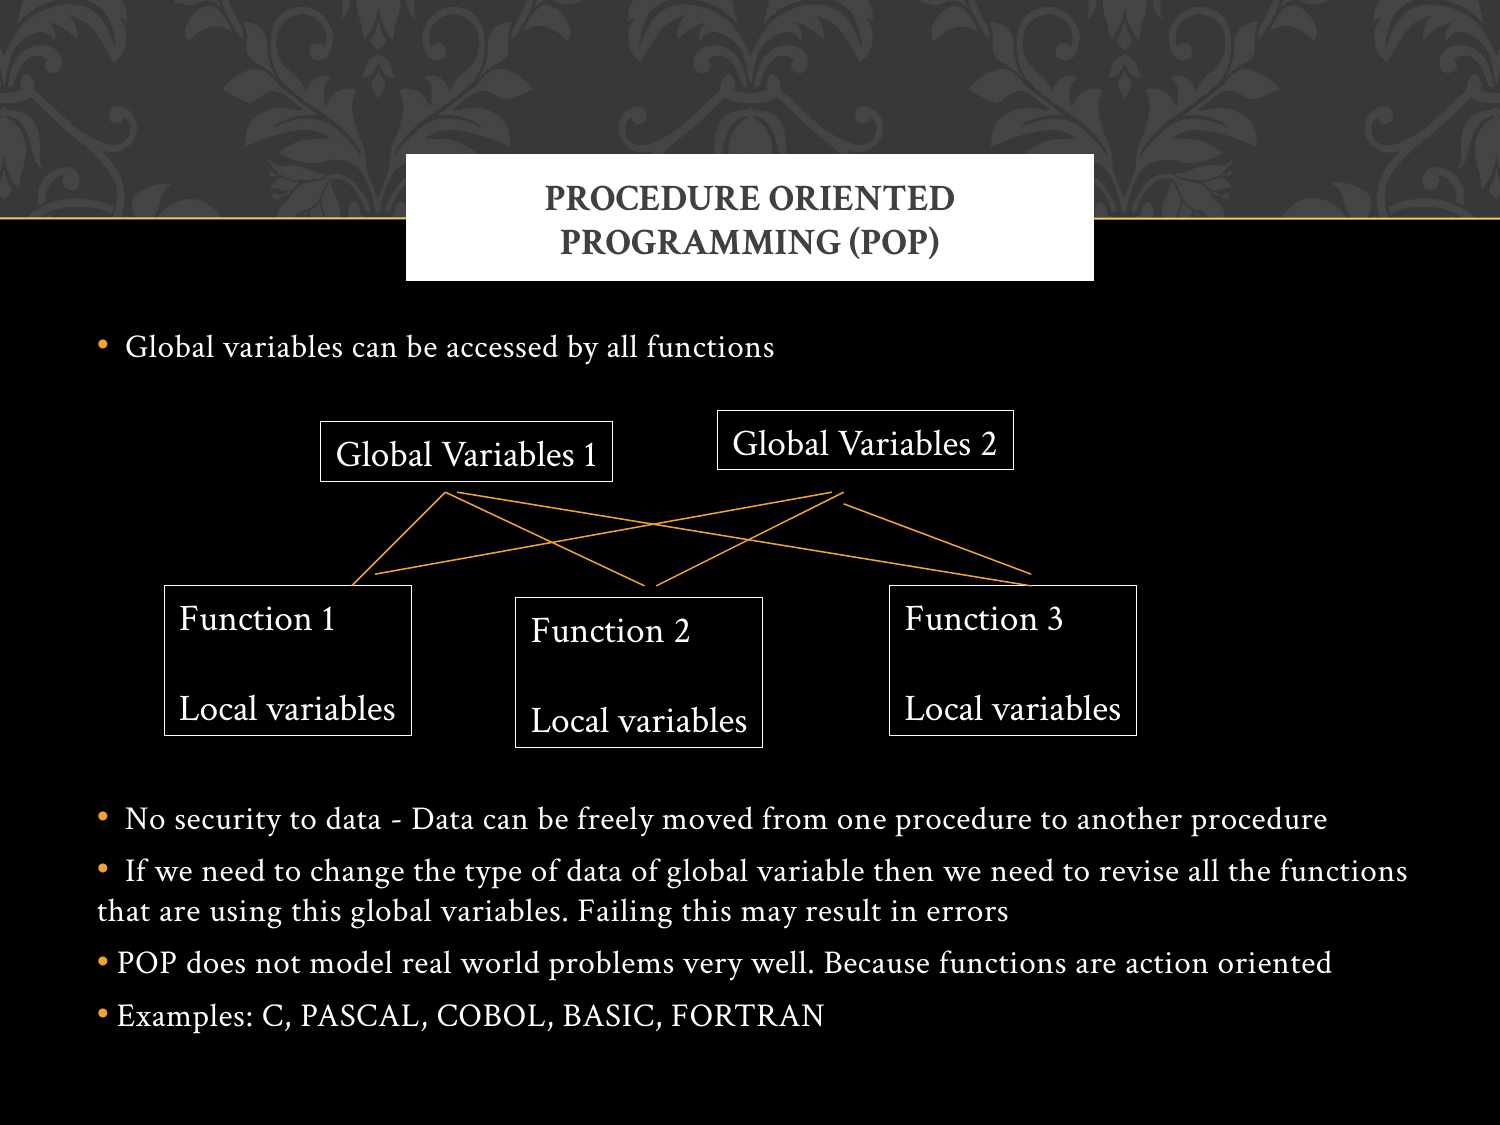

# Procedure oriented programming (POP)
  Global variables can be accessed by all functions

  No security to data - Data can be freely moved from one procedure to another procedure
  If we need to change the type of data of global variable then we need to revise all the functions that are using this global variables. Failing this may result in errors
 POP does not model real world problems very well. Because functions are action oriented
 Examples: C, PASCAL, COBOL, BASIC, FORTRAN

Global Variables 2
Global Variables 1
Function 1

Local variables
Function 3

Local variables
Function 2

Local variables